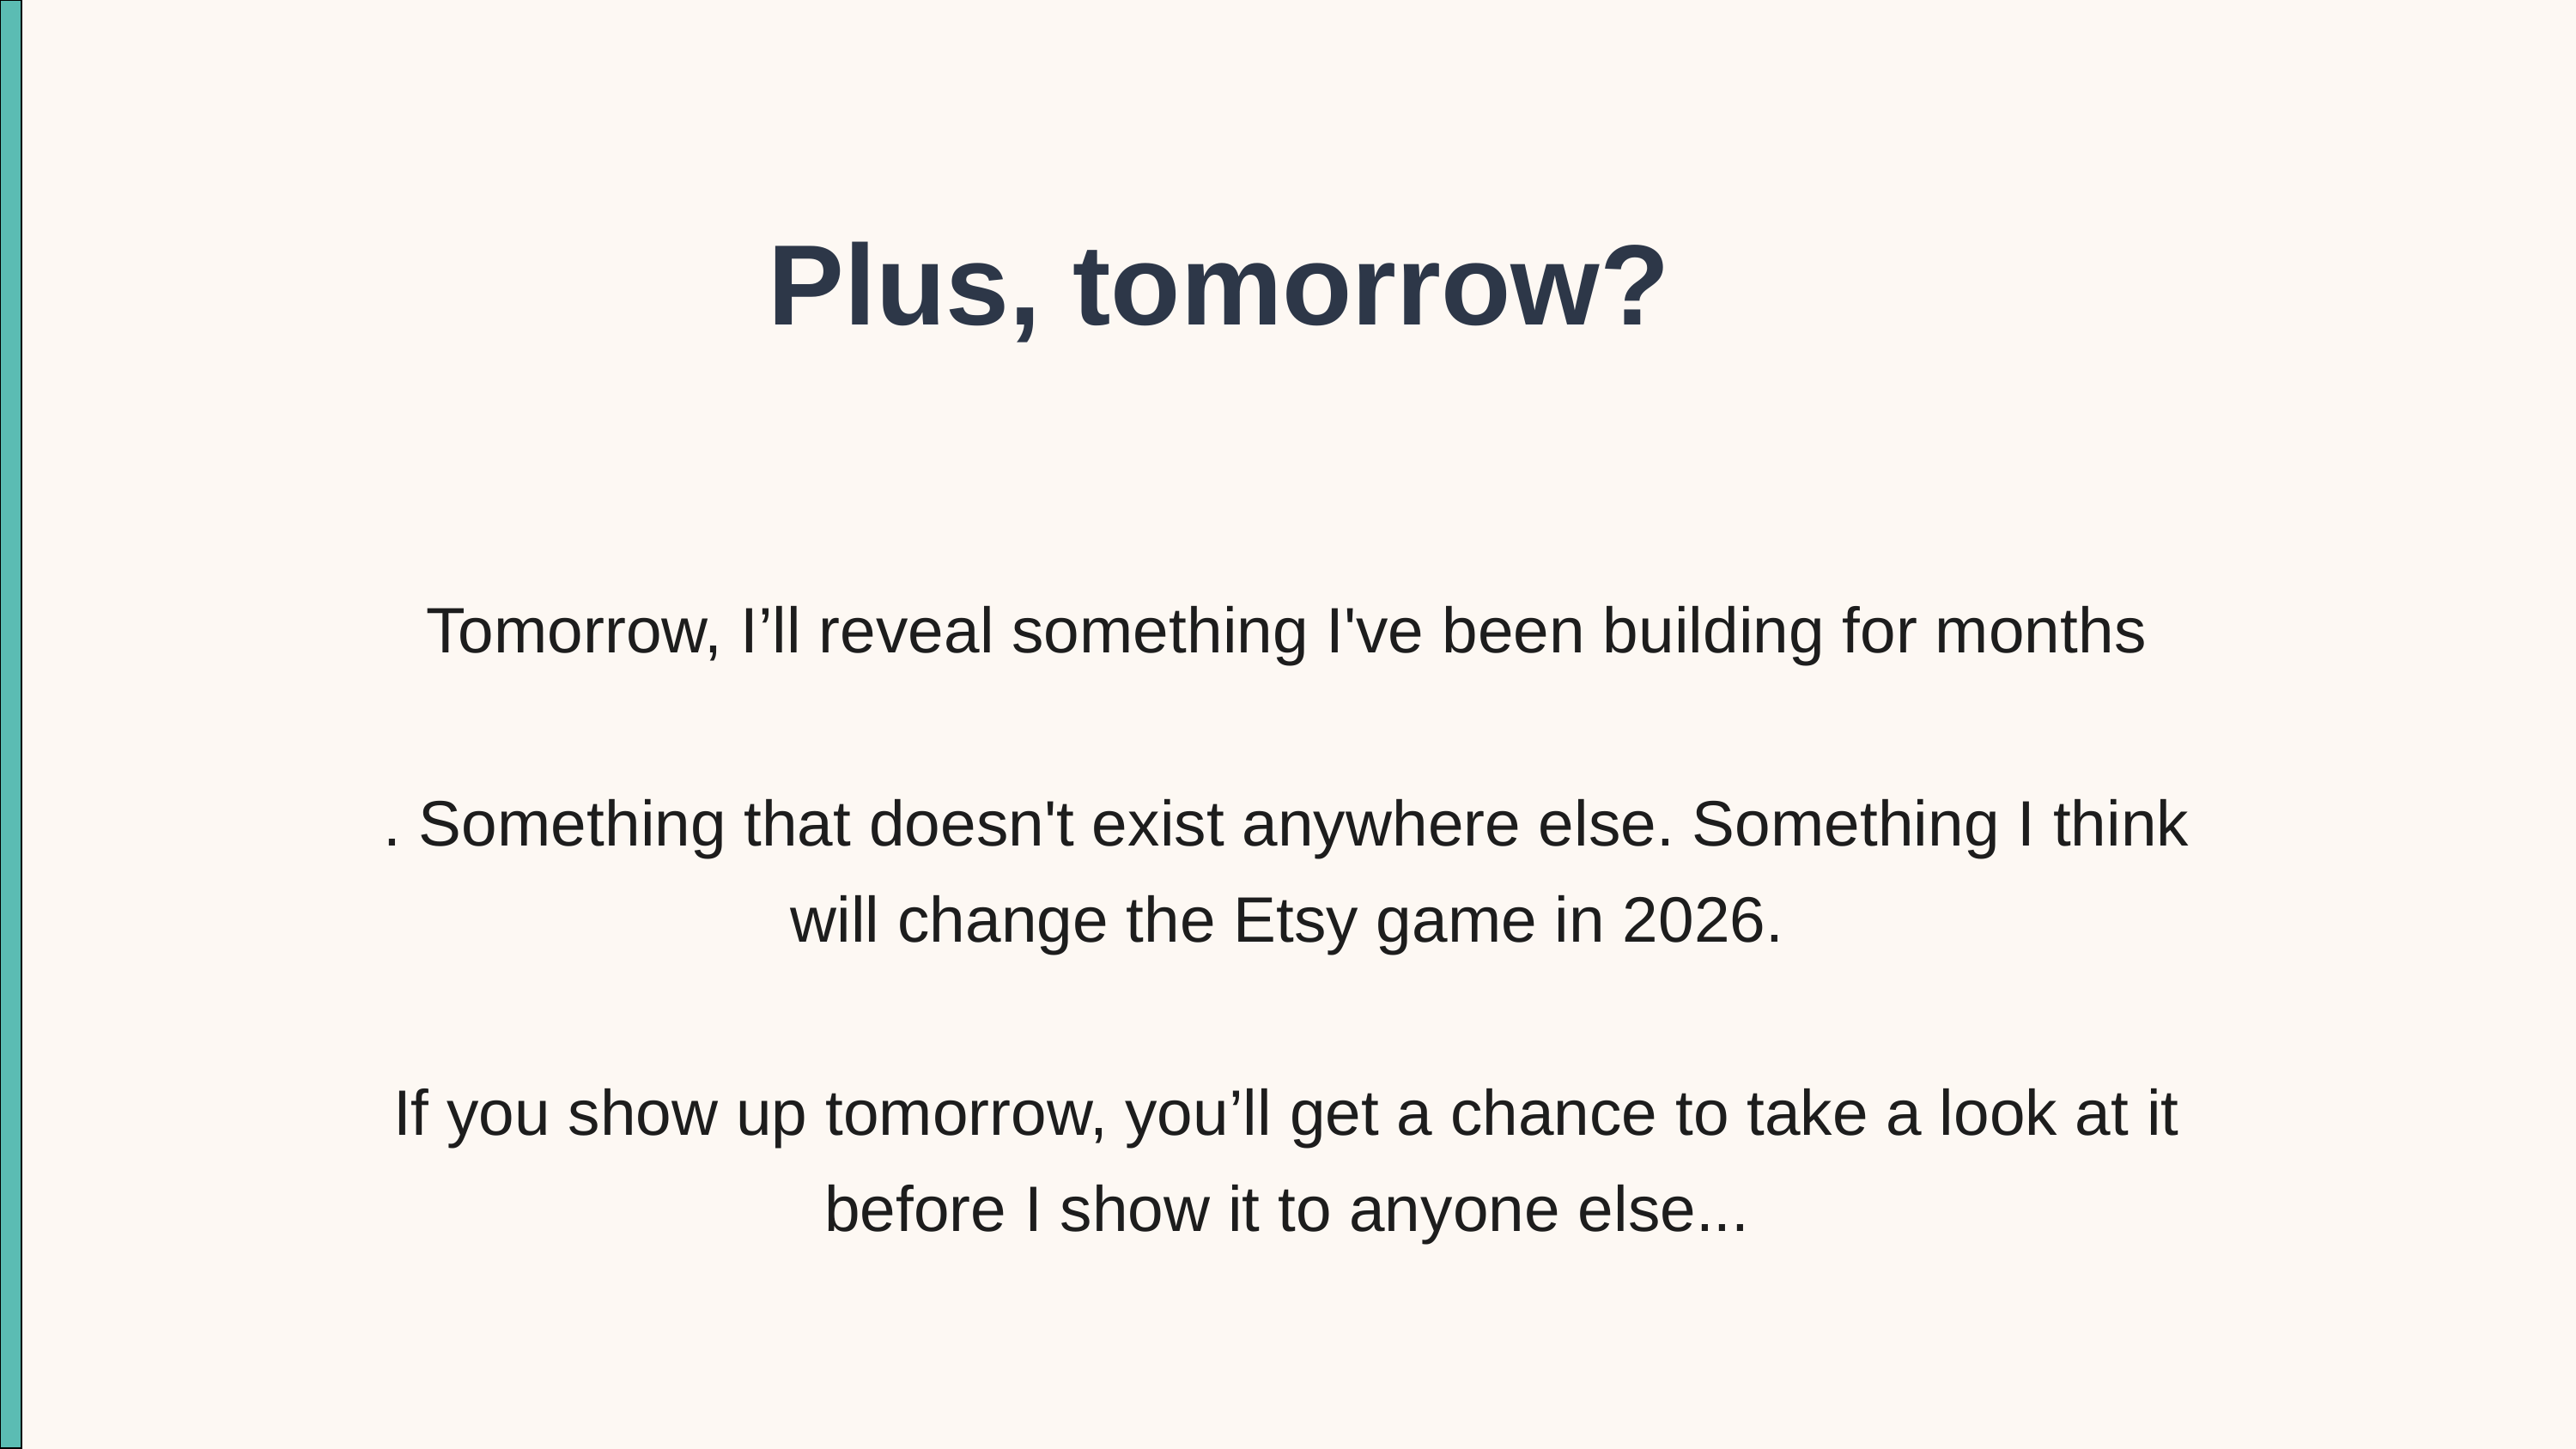

Plus, tomorrow?

Tomorrow, I’ll reveal something I've been building for months

. Something that doesn't exist anywhere else. Something I think will change the Etsy game in 2026.

If you show up tomorrow, you’ll get a chance to take a look at it before I show it to anyone else...